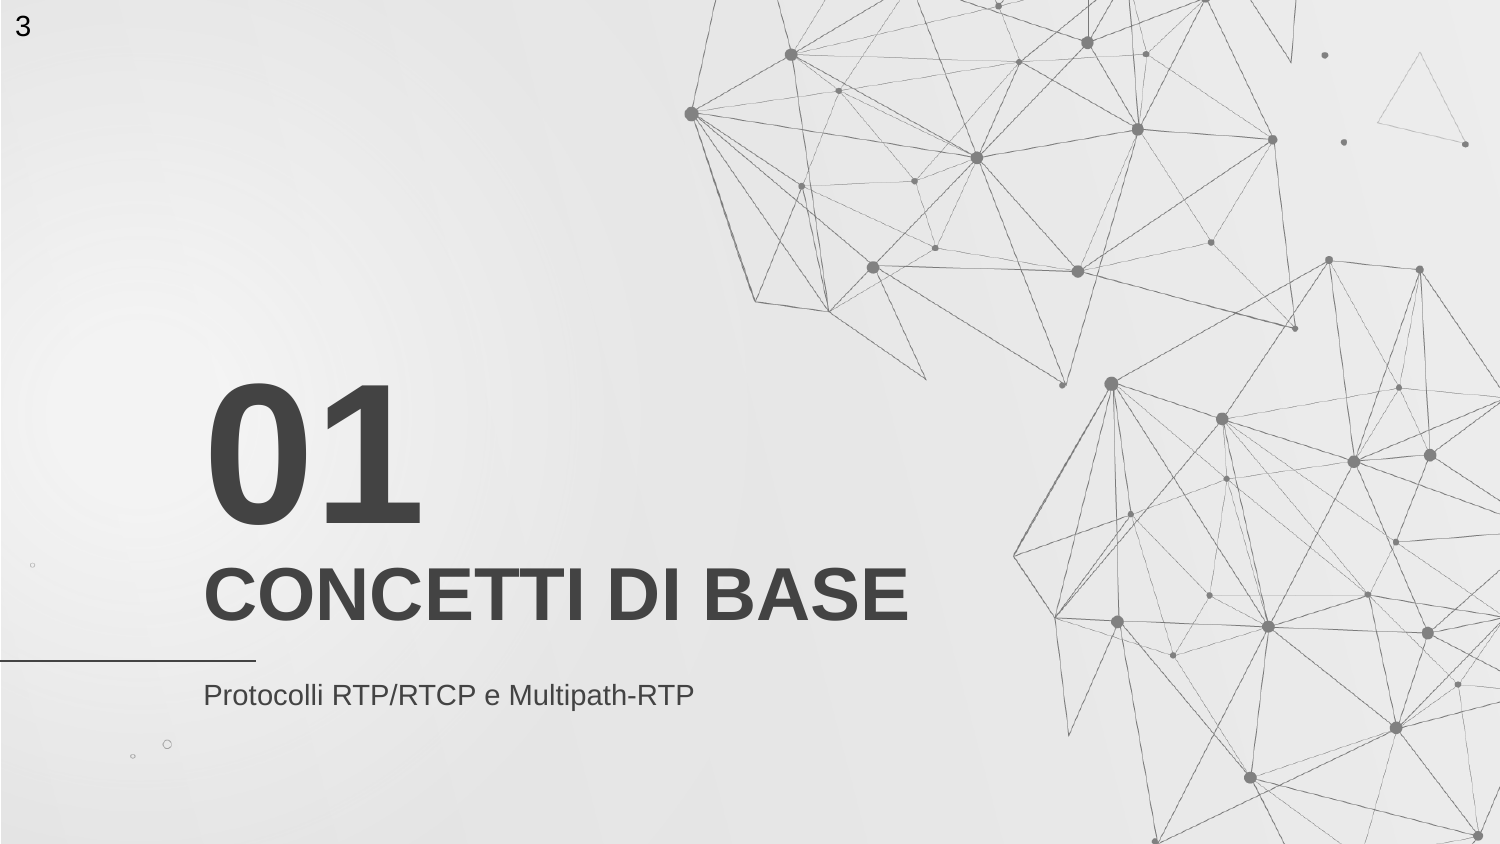

3
01
# CONCETTI DI BASE
Protocolli RTP/RTCP e Multipath-RTP